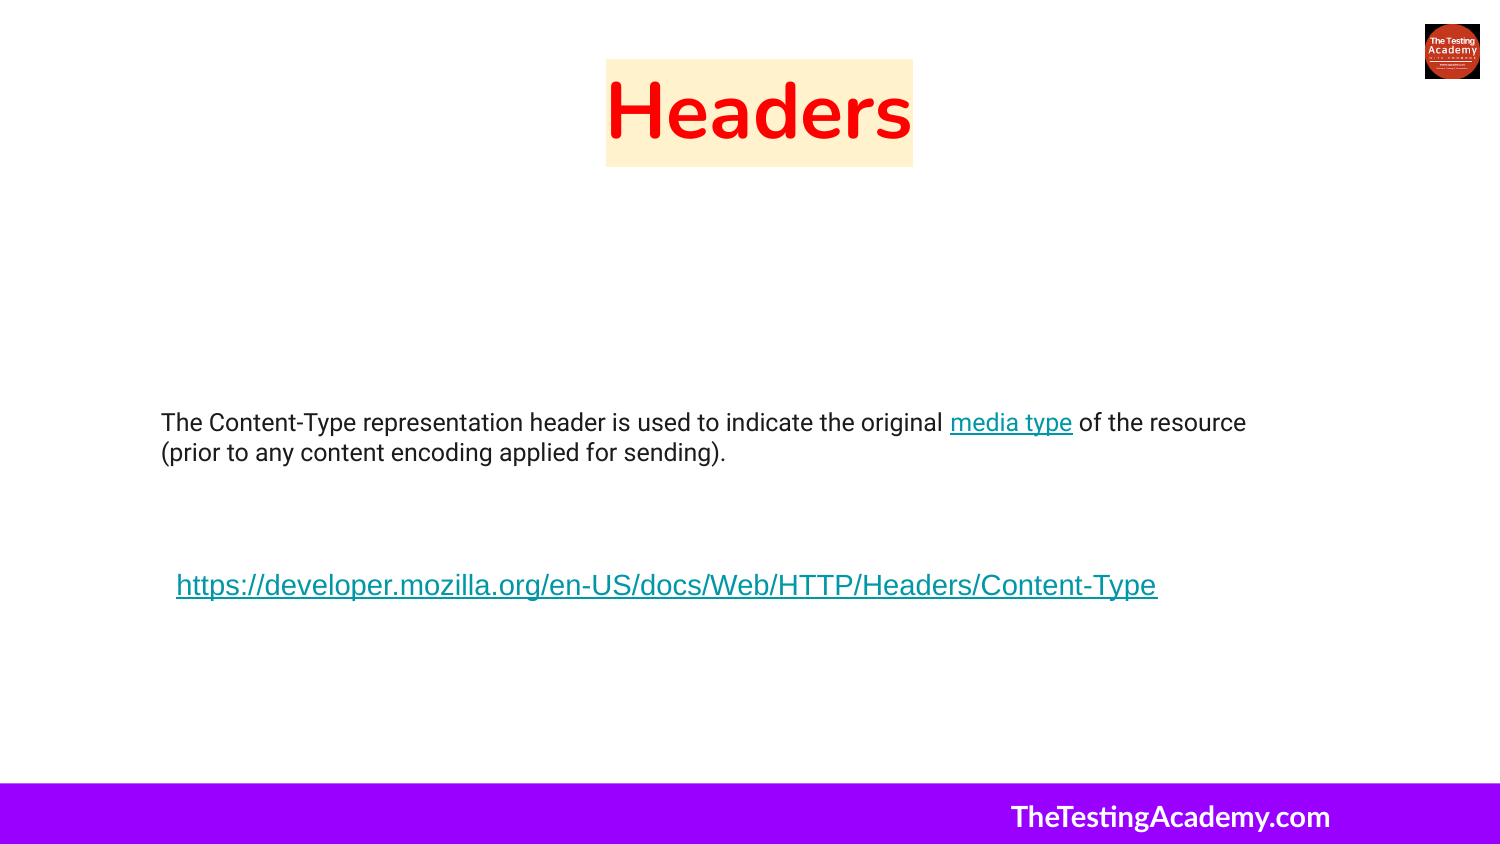

# Headers
The Content-Type representation header is used to indicate the original media type of the resource (prior to any content encoding applied for sending).
https://developer.mozilla.org/en-US/docs/Web/HTTP/Headers/Content-Type